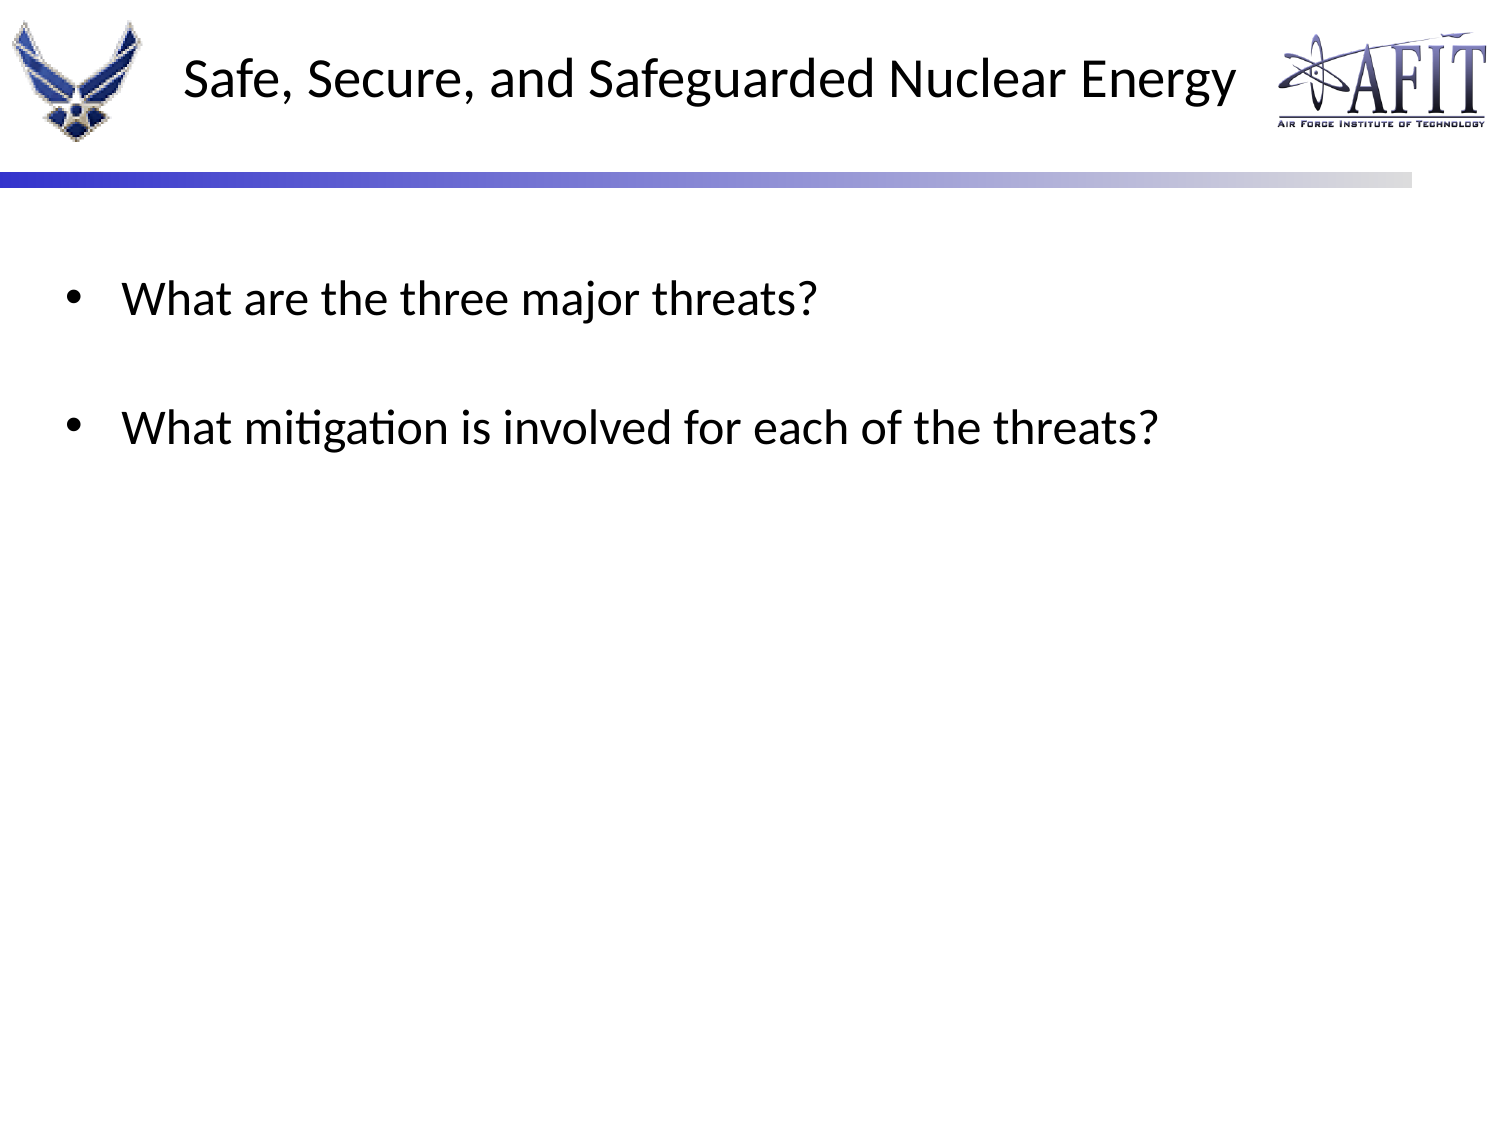

# Safe, Secure, and Safeguarded Nuclear Energy

What are the three major threats?

What mitigation is involved for each of the threats?